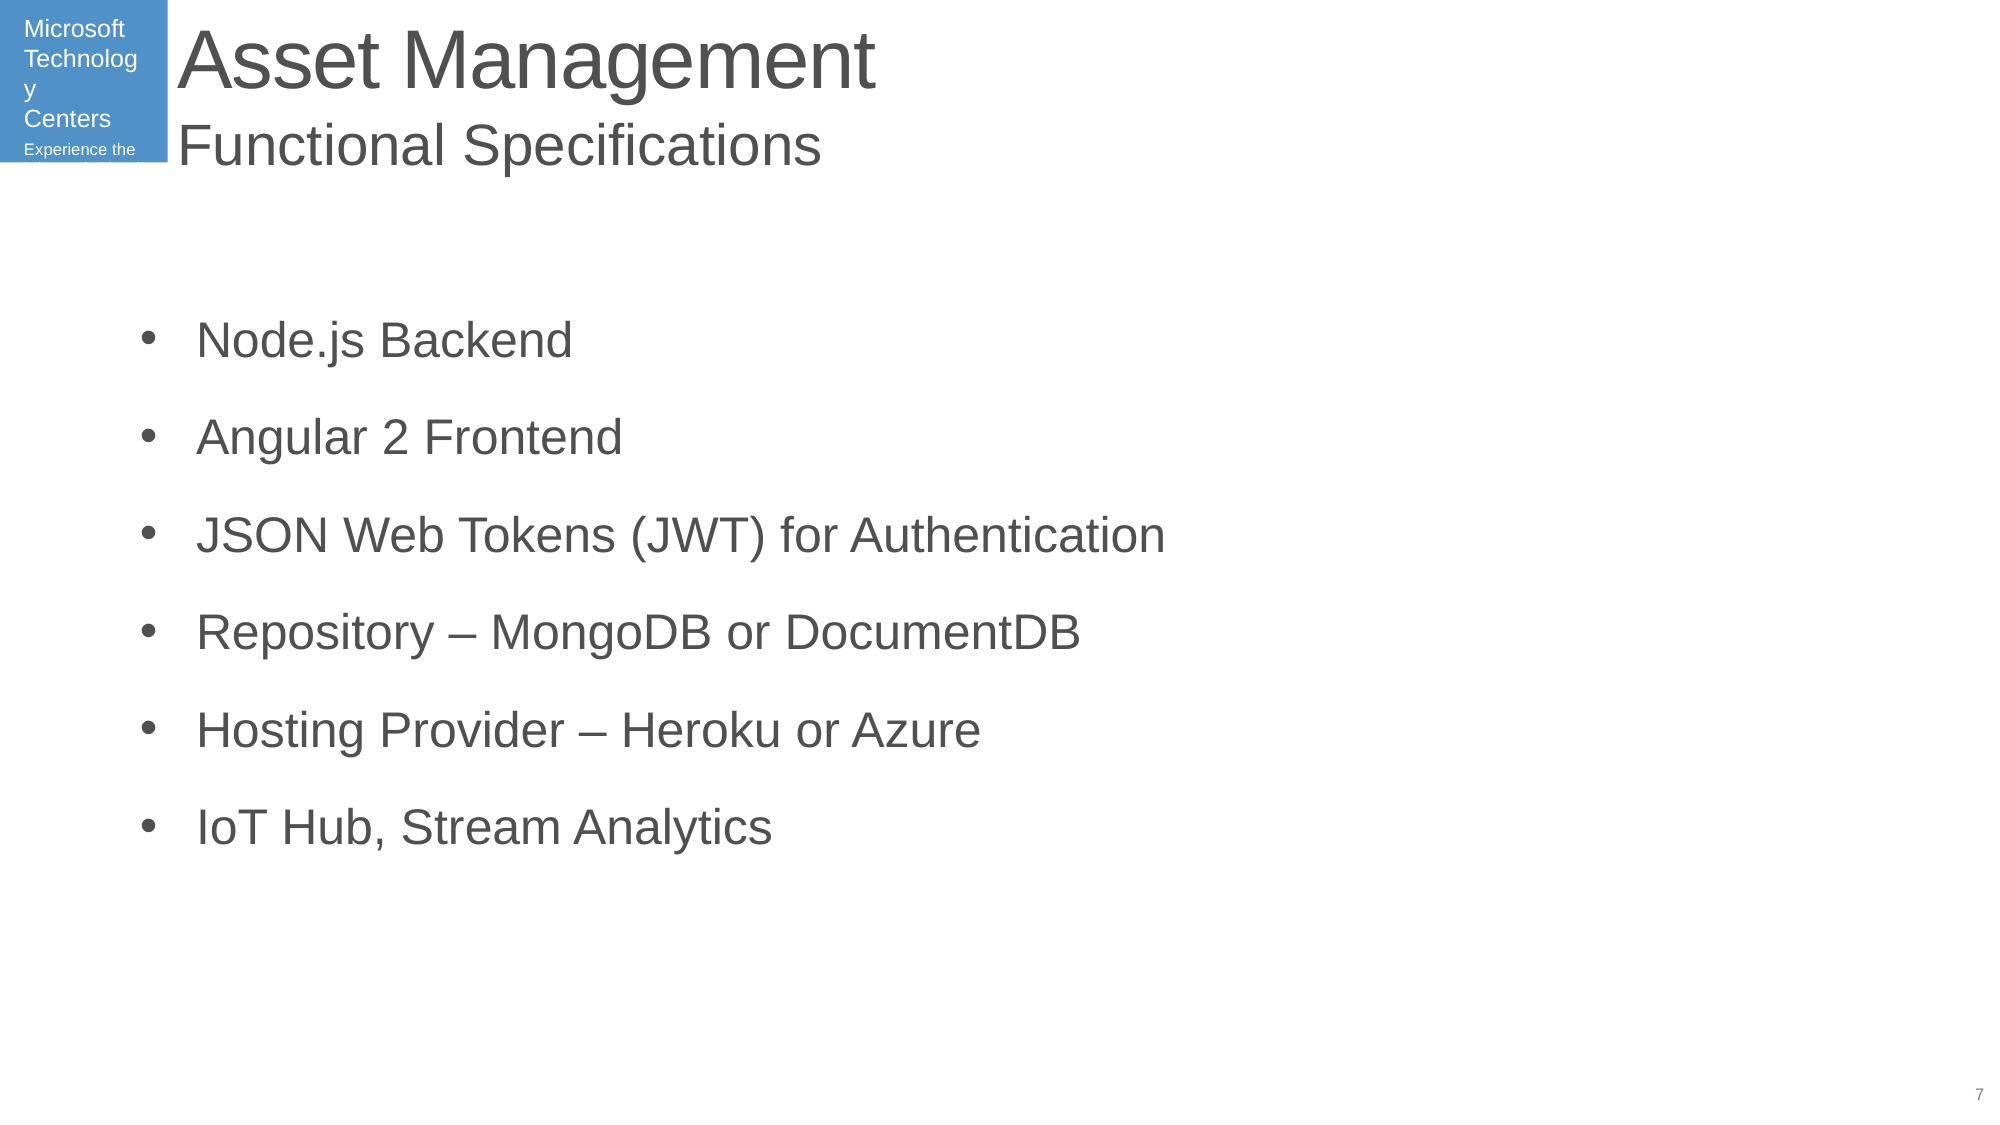

# Asset Management
Functional Specifications
Node.js Backend
Angular 2 Frontend
JSON Web Tokens (JWT) for Authentication
Repository – MongoDB or DocumentDB
Hosting Provider – Heroku or Azure
IoT Hub, Stream Analytics
7